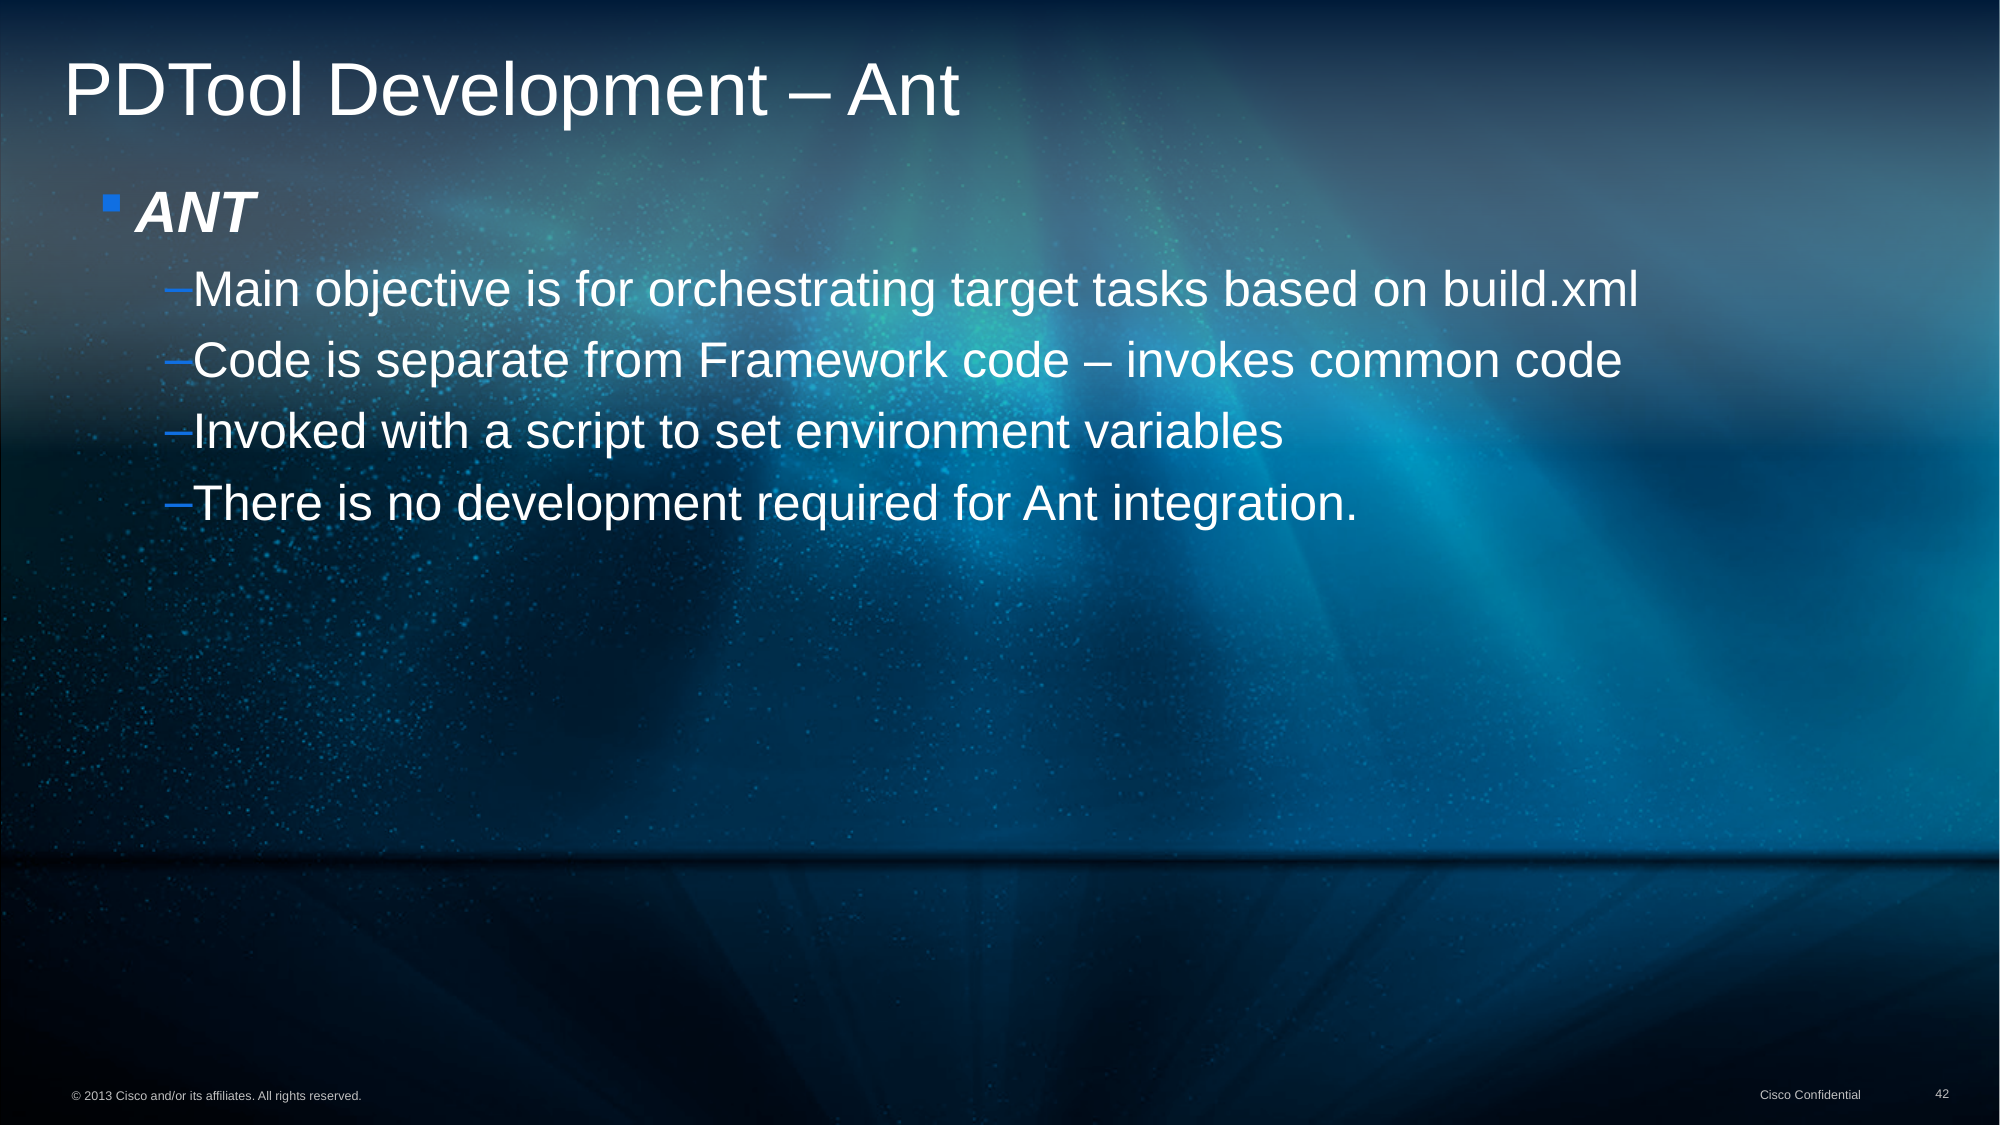

PDTool Development – Ant
ANT
Main objective is for orchestrating target tasks based on build.xml
Code is separate from Framework code – invokes common code
Invoked with a script to set environment variables
There is no development required for Ant integration.